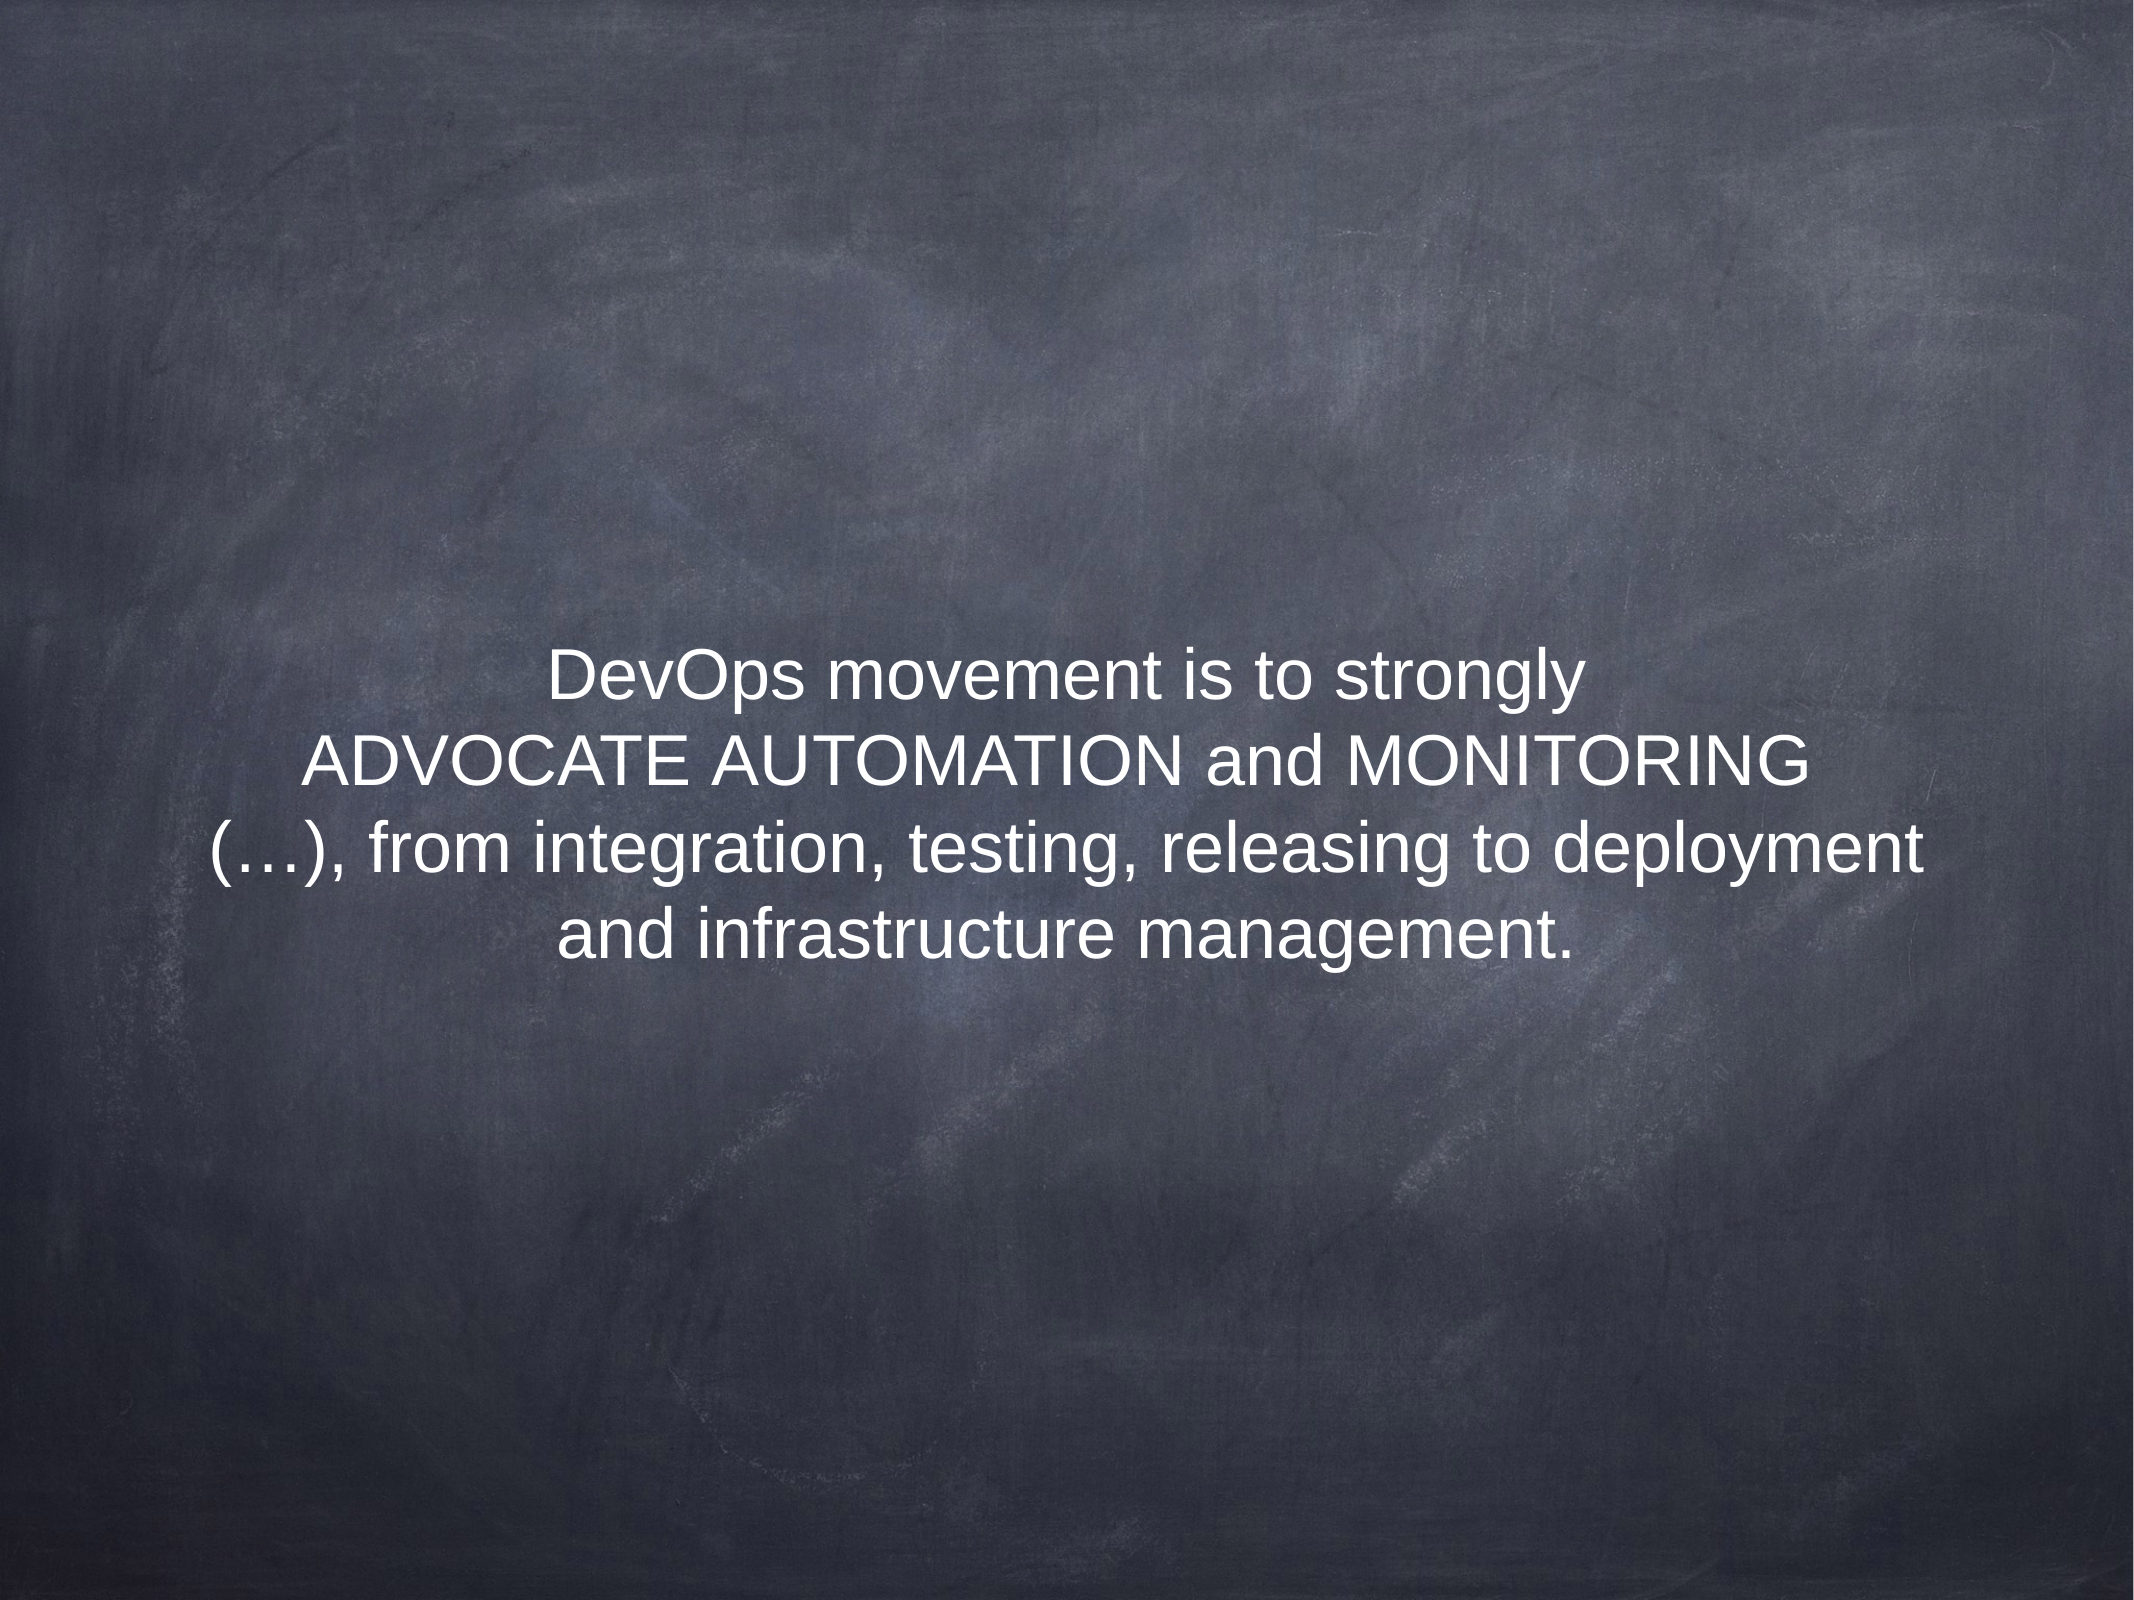

# DevOps movement is to strongly ADVOCATE AUTOMATION and MONITORING
(…), from integration, testing, releasing to deployment and infrastructure management.